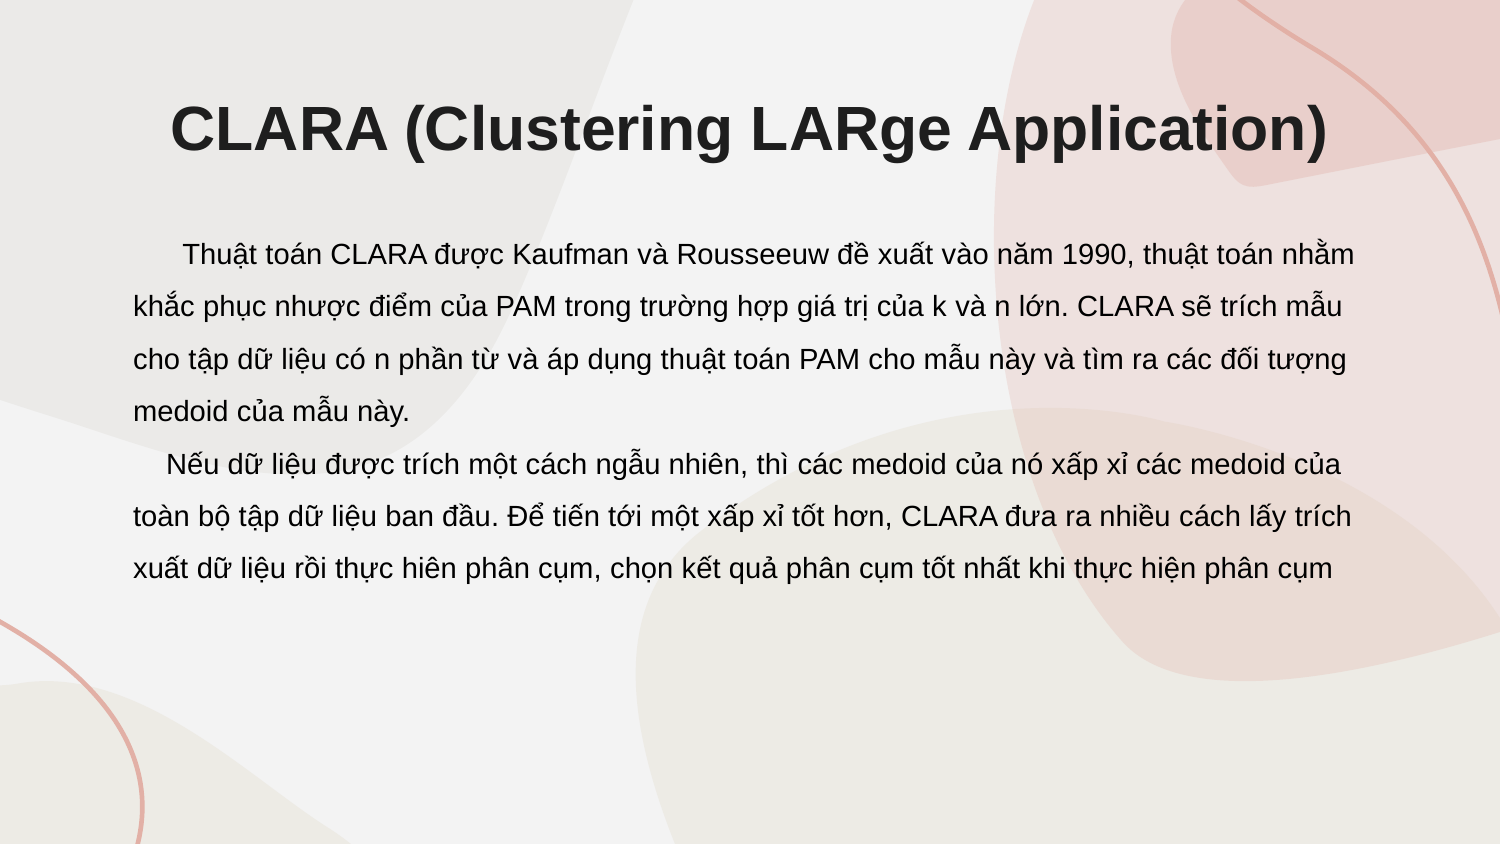

# CLARA (Clustering LARge Application)
      Thuật toán CLARA được Kaufman và Rousseeuw đề xuất vào năm 1990, thuật toán nhằm khắc phục nhược điểm của PAM trong trường hợp giá trị của k và n lớn. CLARA sẽ trích mẫu cho tập dữ liệu có n phần từ và áp dụng thuật toán PAM cho mẫu này và tìm ra các đối tượng medoid của mẫu này.
    Nếu dữ liệu được trích một cách ngẫu nhiên, thì các medoid của nó xấp xỉ các medoid của toàn bộ tập dữ liệu ban đầu. Để tiến tới một xấp xỉ tốt hơn, CLARA đưa ra nhiều cách lấy trích xuất dữ liệu rồi thực hiên phân cụm, chọn kết quả phân cụm tốt nhất khi thực hiện phân cụm